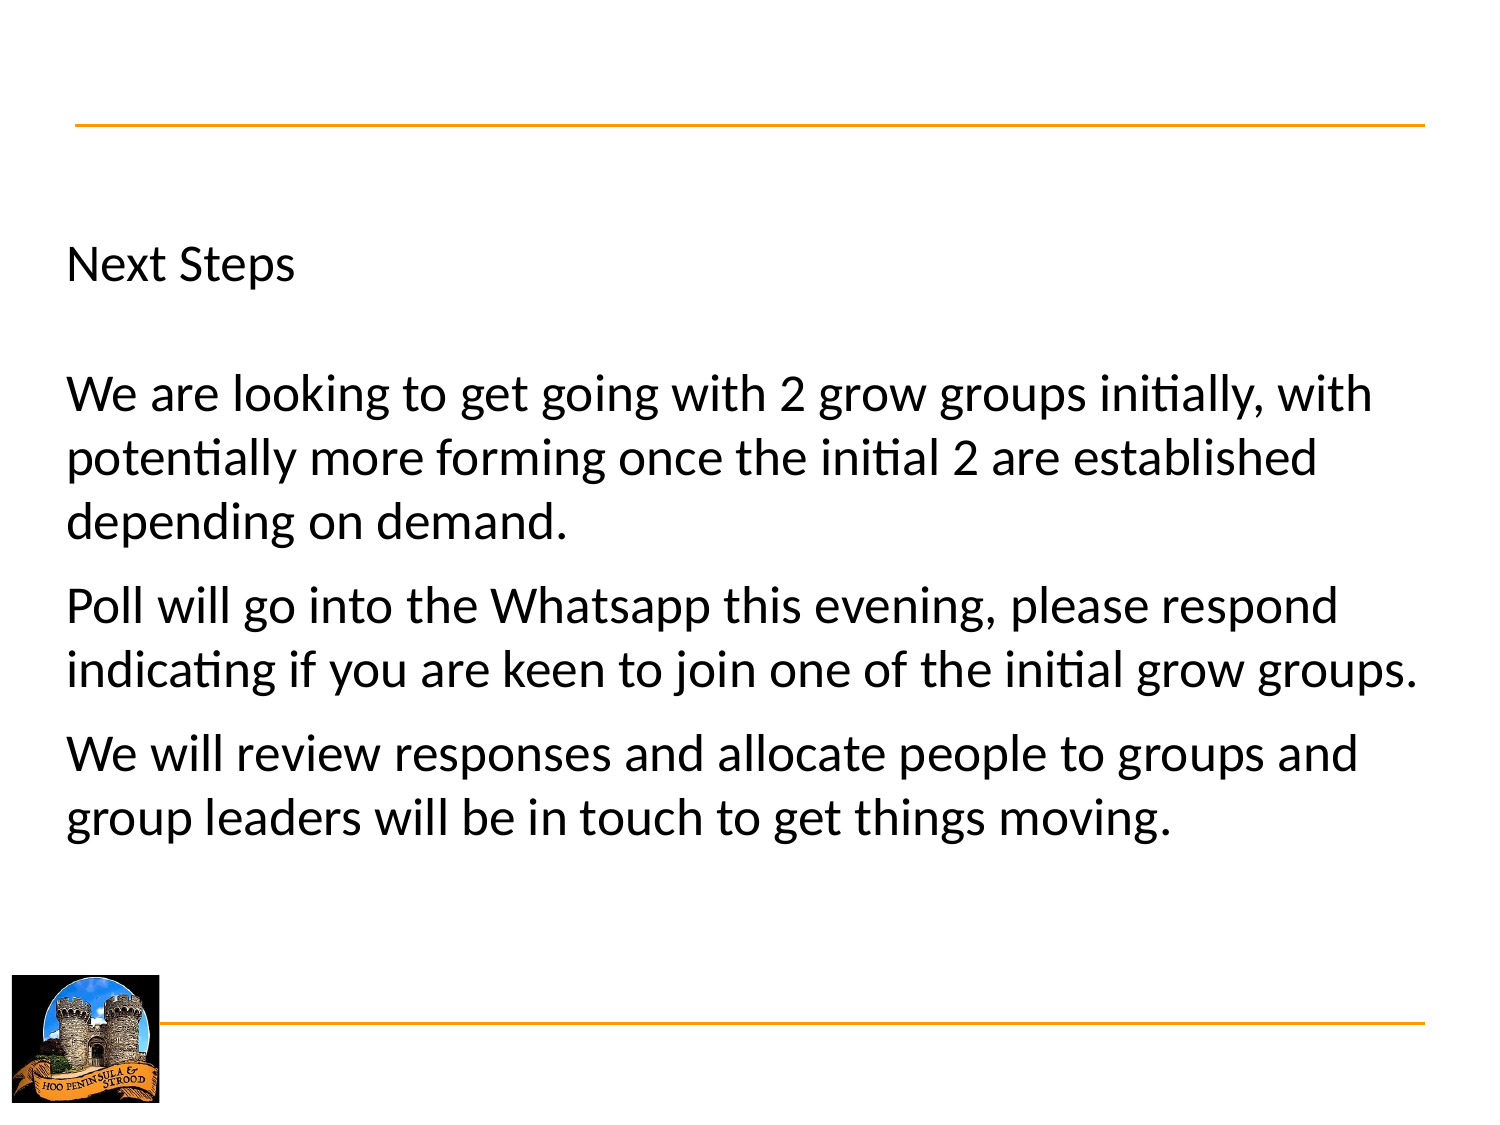

# Next Steps
We are looking to get going with 2 grow groups initially, with potentially more forming once the initial 2 are established depending on demand.
Poll will go into the Whatsapp this evening, please respond indicating if you are keen to join one of the initial grow groups.
We will review responses and allocate people to groups and group leaders will be in touch to get things moving.